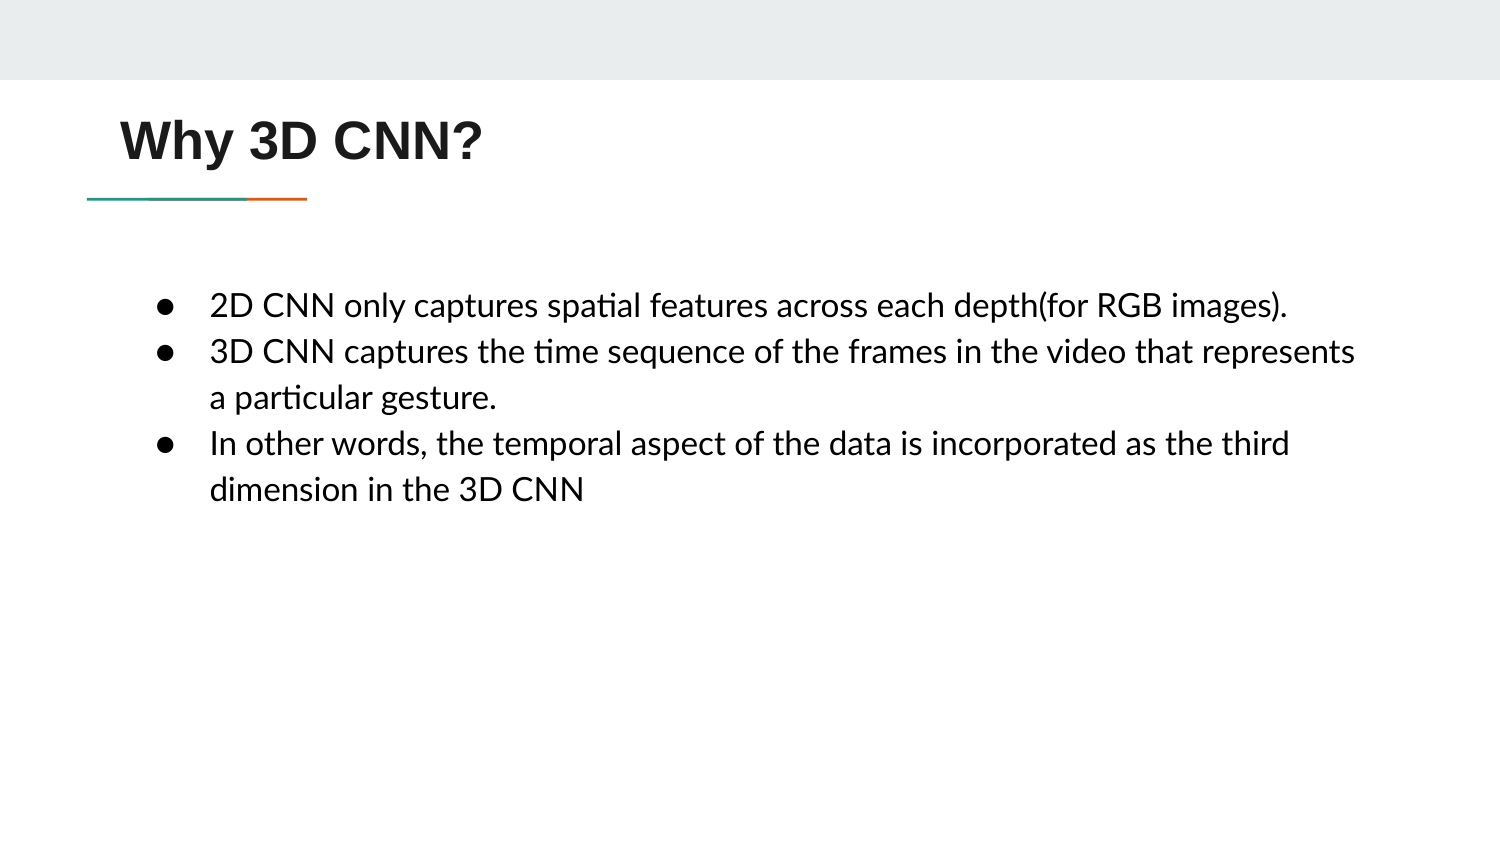

# Why 3D CNN?
2D CNN only captures spatial features across each depth(for RGB images).
3D CNN captures the time sequence of the frames in the video that represents a particular gesture.
In other words, the temporal aspect of the data is incorporated as the third dimension in the 3D CNN